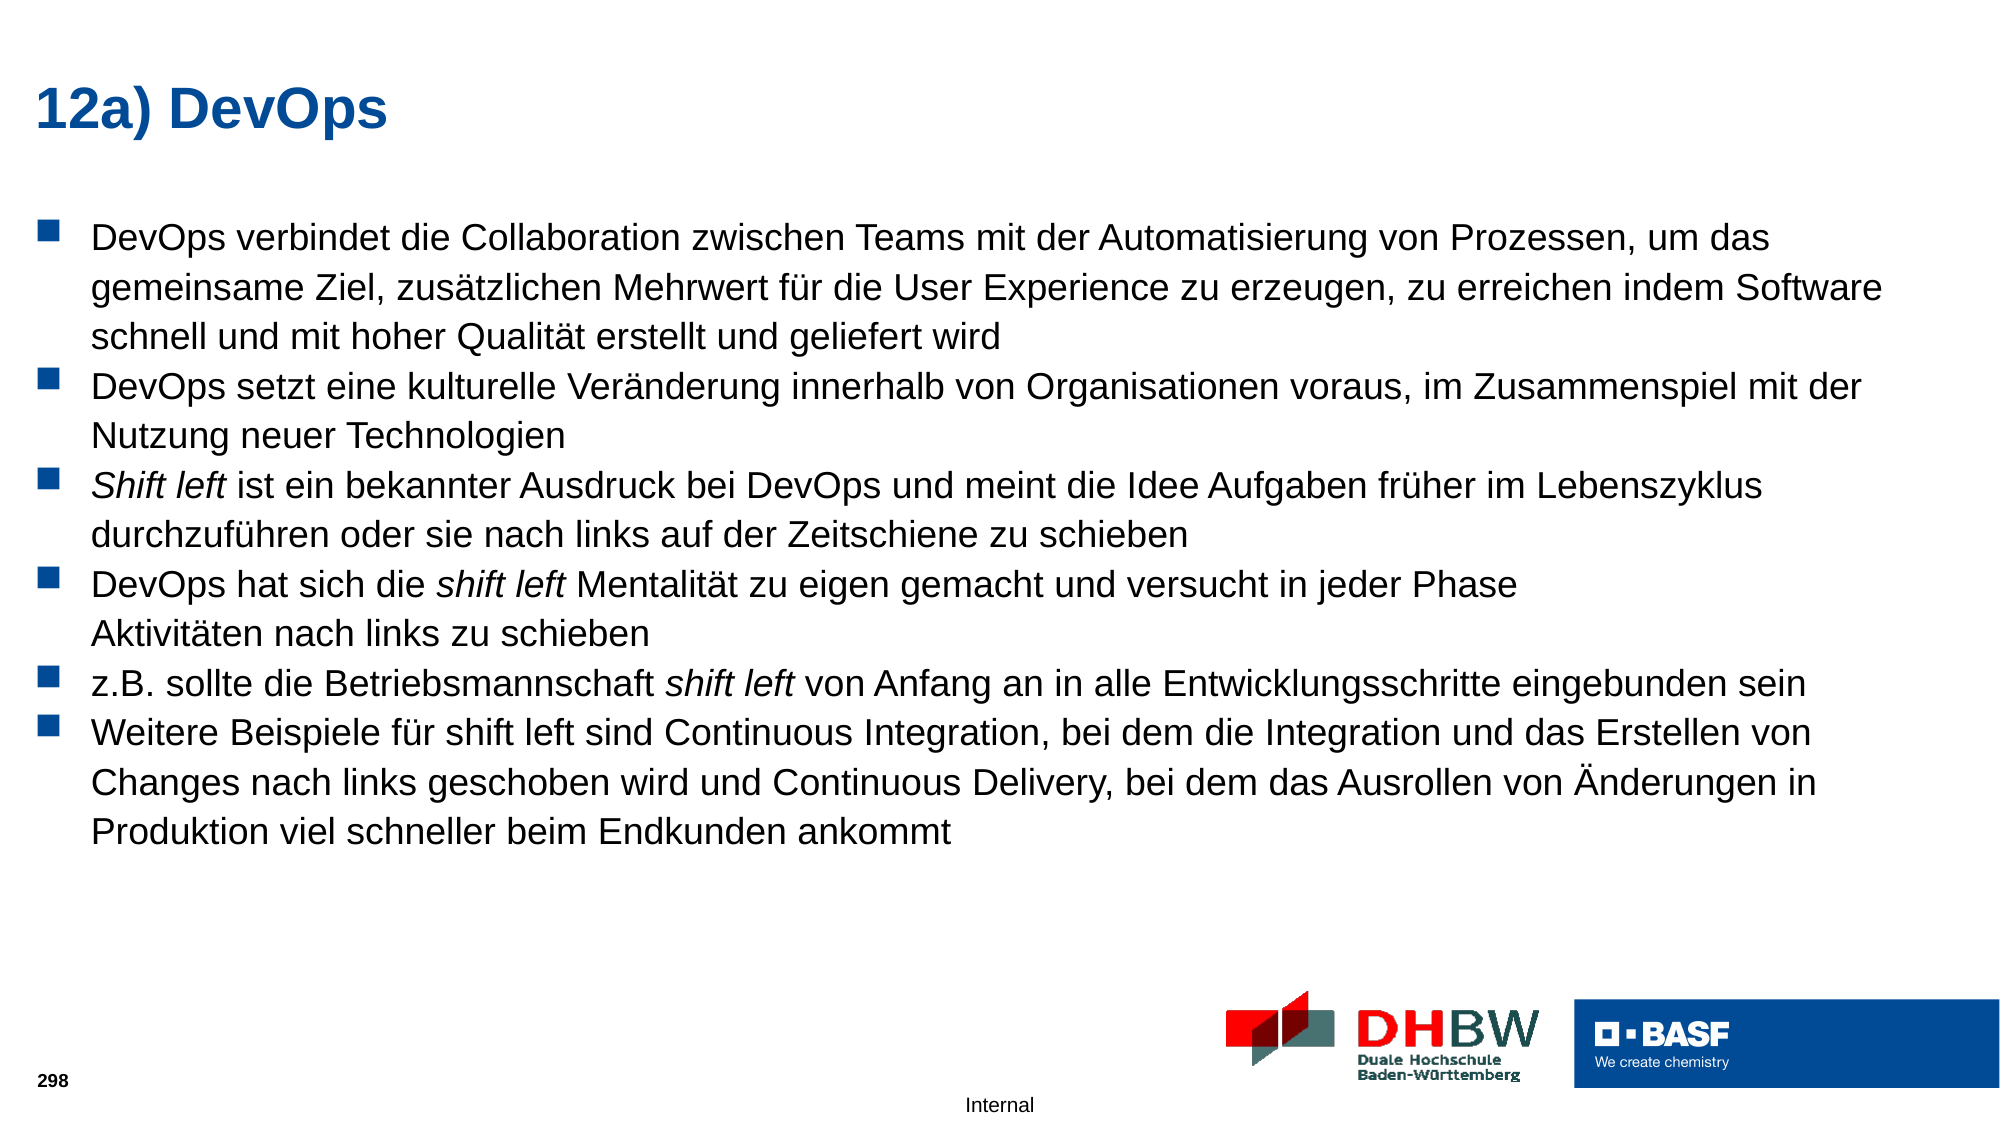

# 12a) DevOps
DevOps verbindet die Collaboration zwischen Teams mit der Automatisierung von Prozessen, um das gemeinsame Ziel, zusätzlichen Mehrwert für die User Experience zu erzeugen, zu erreichen indem Software schnell und mit hoher Qualität erstellt und geliefert wird
DevOps setzt eine kulturelle Veränderung innerhalb von Organisationen voraus, im Zusammenspiel mit der Nutzung neuer Technologien
Shift left ist ein bekannter Ausdruck bei DevOps und meint die Idee Aufgaben früher im Lebenszyklus durchzuführen oder sie nach links auf der Zeitschiene zu schieben
DevOps hat sich die shift left Mentalität zu eigen gemacht und versucht in jeder Phase
Aktivitäten nach links zu schieben
z.B. sollte die Betriebsmannschaft shift left von Anfang an in alle Entwicklungsschritte eingebunden sein
Weitere Beispiele für shift left sind Continuous Integration, bei dem die Integration und das Erstellen von Changes nach links geschoben wird und Continuous Delivery, bei dem das Ausrollen von Änderungen in Produktion viel schneller beim Endkunden ankommt
298